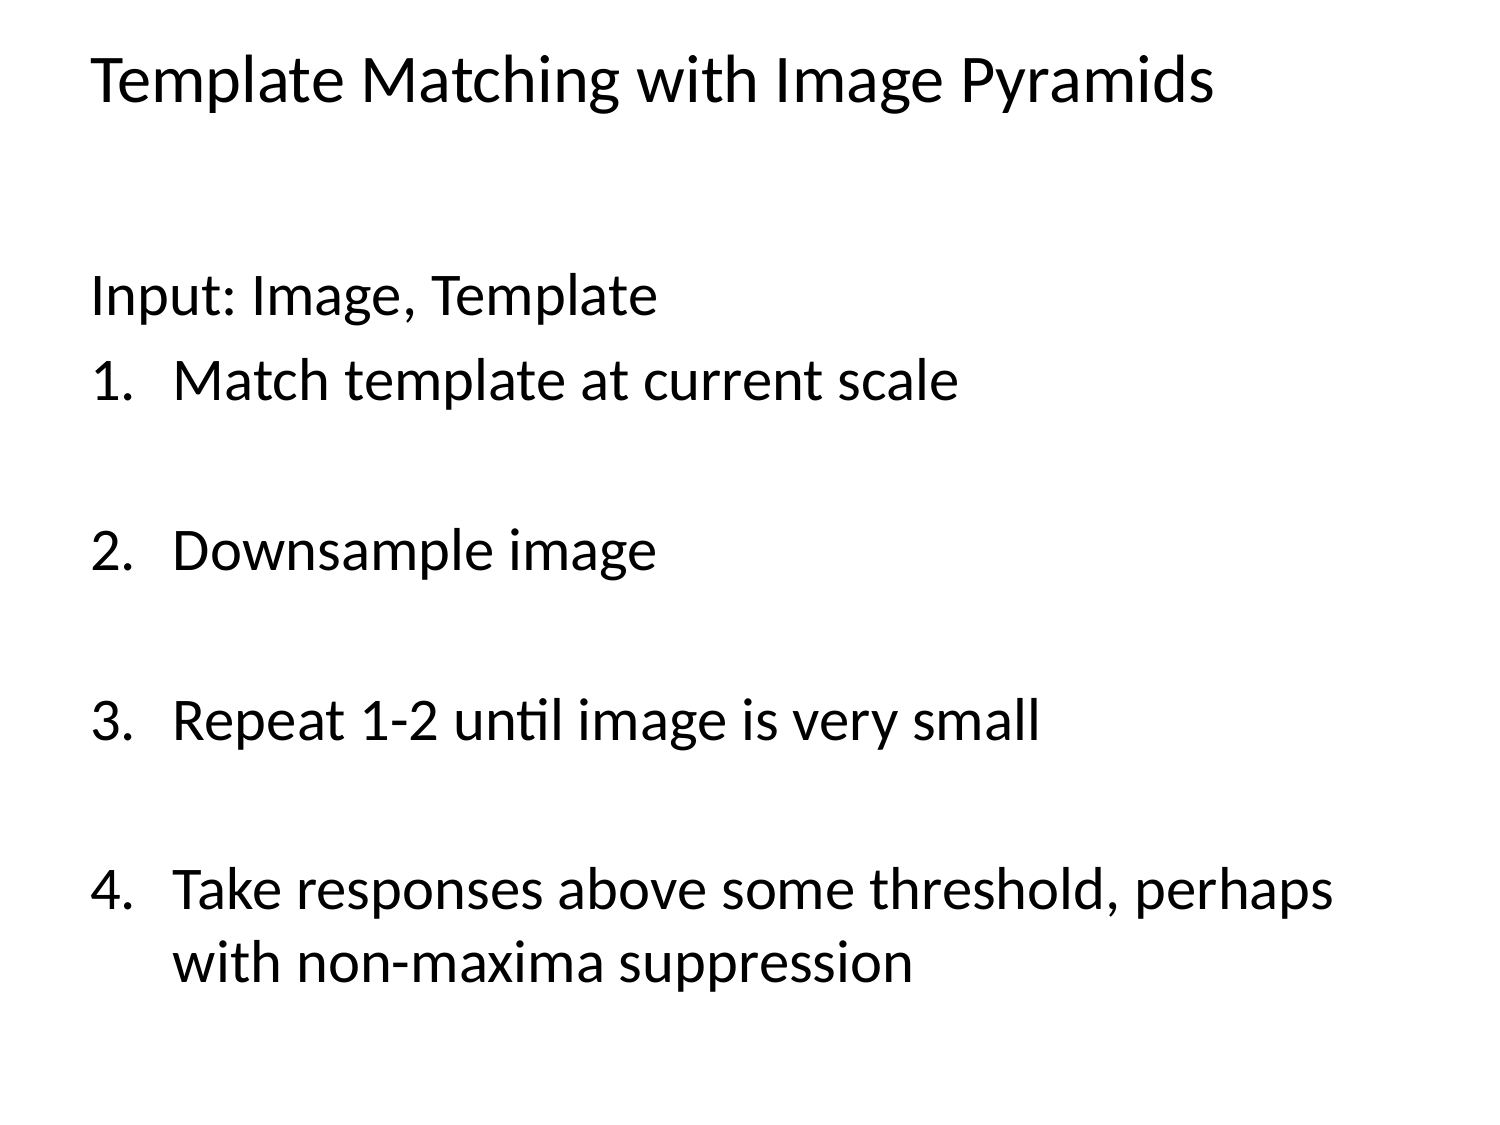

# Template Matching with Image Pyramids

Input: Image, Template
Match template at current scale

Downsample image

Repeat 1-2 until image is very small

Take responses above some threshold, perhaps with non-maxima suppression